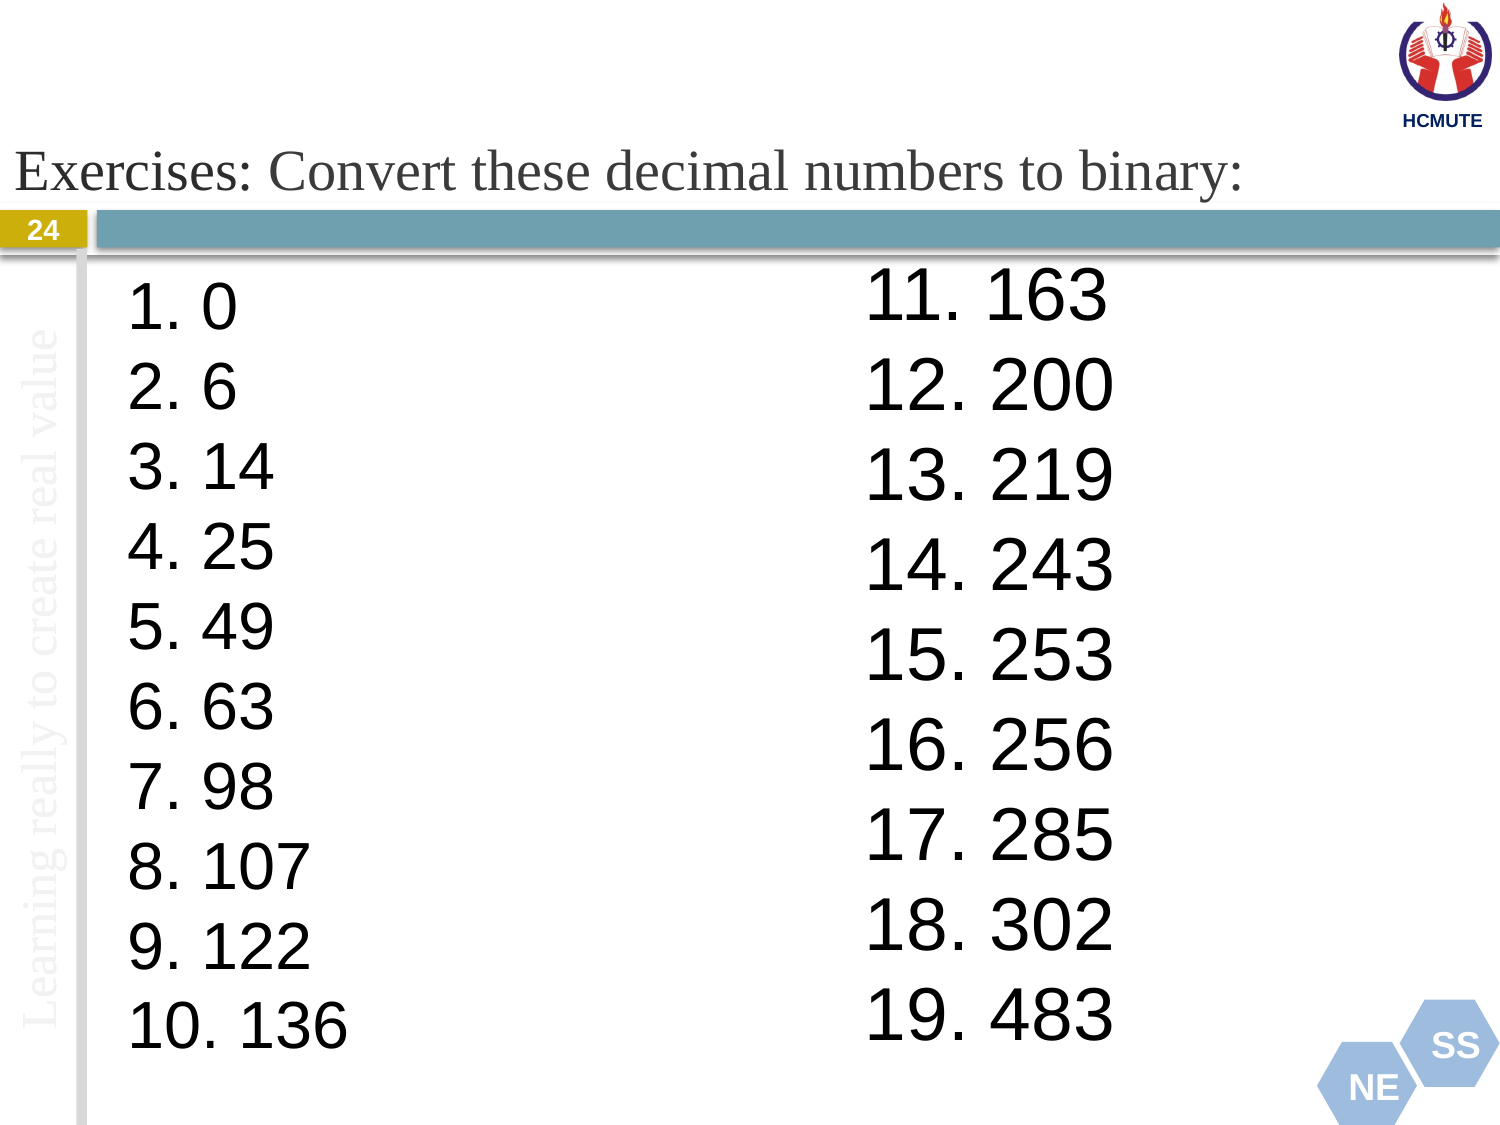

# Exercises: Convert these decimal numbers to binary:
24
11. 163
12. 200
13. 219
14. 243
15. 253
16. 256
17. 285
18. 302
19. 483
1. 0
2. 6
3. 14
4. 25
5. 49
6. 63
7. 98
8. 107
9. 122
10. 136